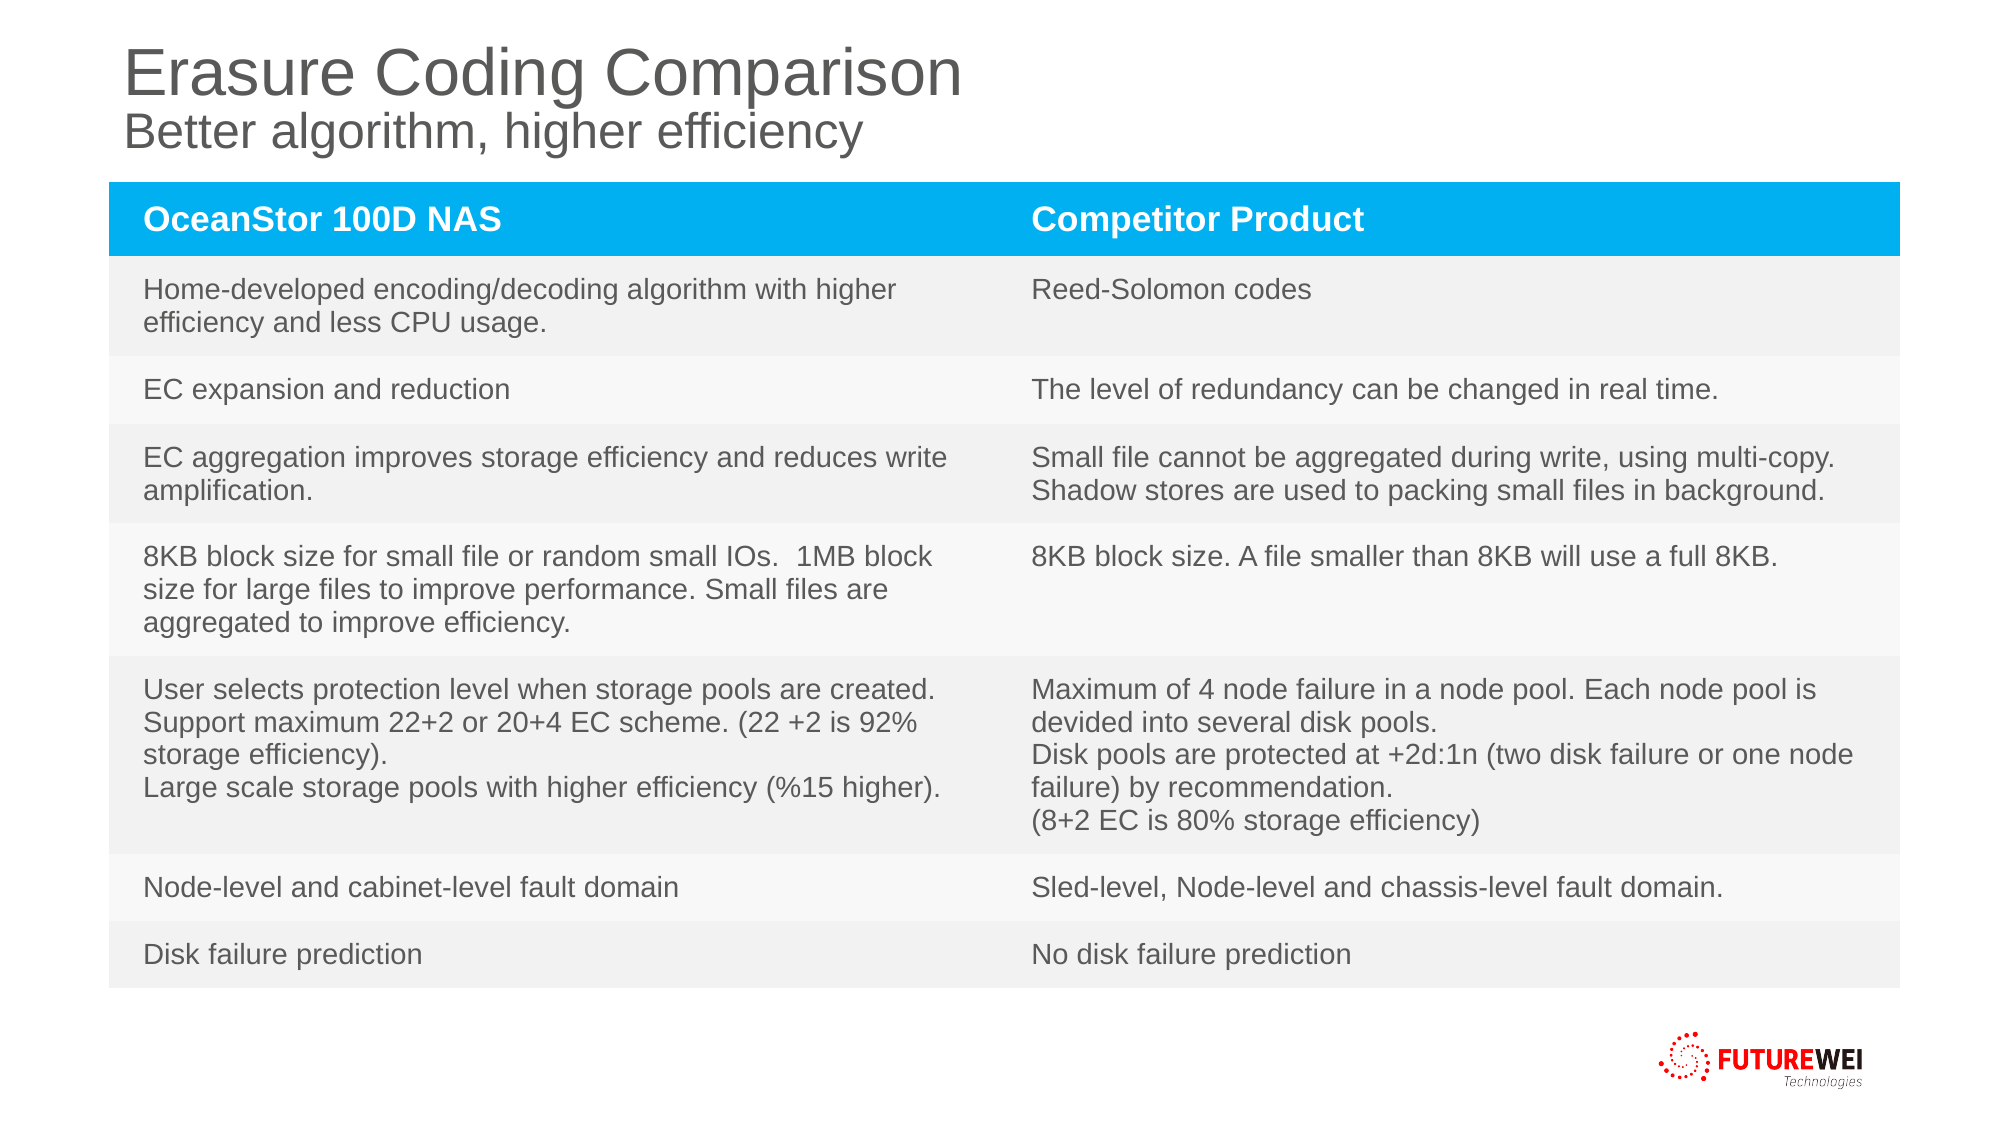

# Erasure Coding Comparison Better algorithm, higher efficiency
| OceanStor 100D NAS | Competitor Product |
| --- | --- |
| Home-developed encoding/decoding algorithm with higher efficiency and less CPU usage. | Reed-Solomon codes |
| EC expansion and reduction | The level of redundancy can be changed in real time. |
| EC aggregation improves storage efficiency and reduces write amplification. | Small file cannot be aggregated during write, using multi-copy. Shadow stores are used to packing small files in background. |
| 8KB block size for small file or random small IOs.  1MB block size for large files to improve performance. Small files are aggregated to improve efficiency. | 8KB block size. A file smaller than 8KB will use a full 8KB. |
| User selects protection level when storage pools are created. Support maximum 22+2 or 20+4 EC scheme. (22 +2 is 92% storage efficiency). Large scale storage pools with higher efficiency (%15 higher). | Maximum of 4 node failure in a node pool. Each node pool is devided into several disk pools. Disk pools are protected at +2d:1n (two disk failure or one node failure) by recommendation. (8+2 EC is 80% storage efficiency) |
| Node-level and cabinet-level fault domain | Sled-level, Node-level and chassis-level fault domain. |
| Disk failure prediction | No disk failure prediction |